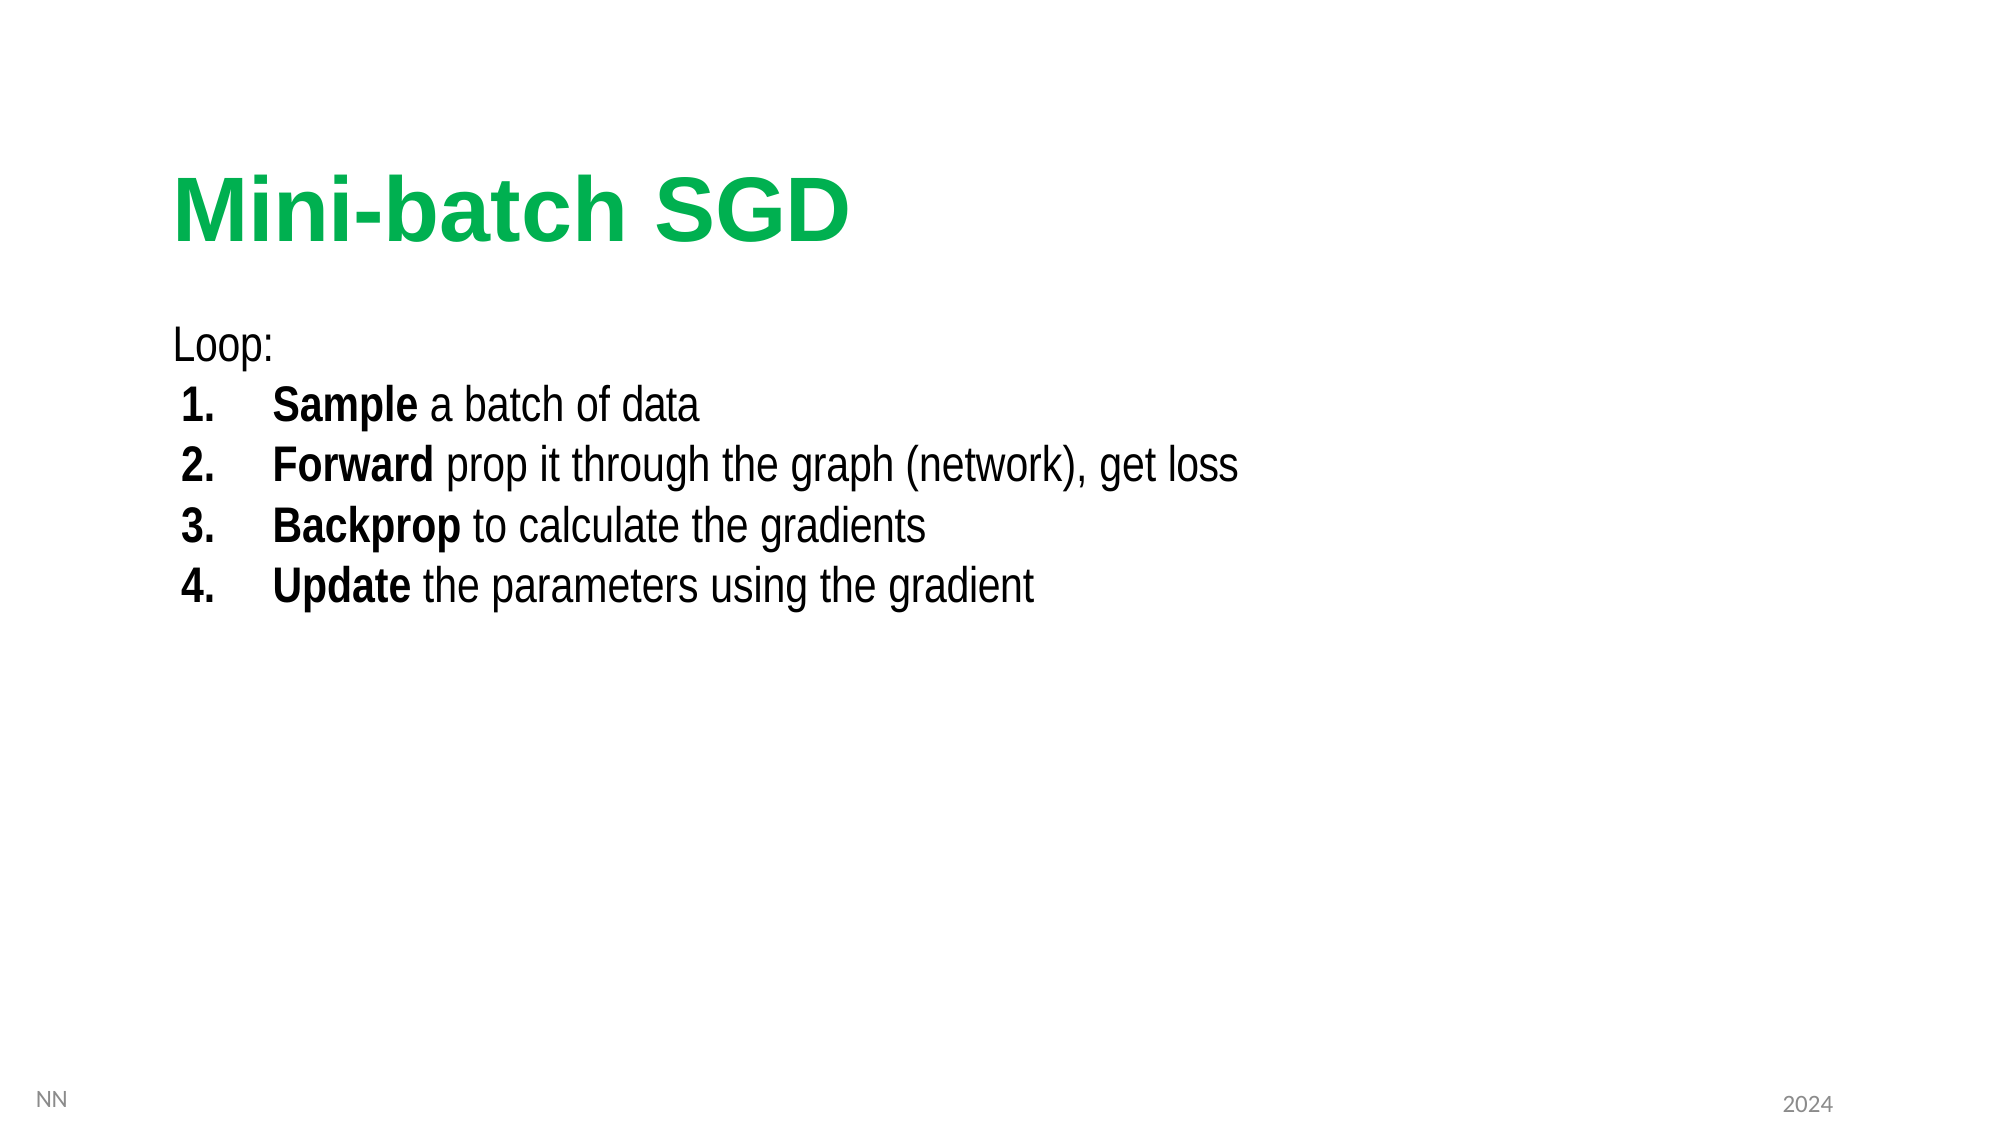

# Mini-batch SGD
Loop:
Sample a batch of data
Forward prop it through the graph (network), get loss
Backprop to calculate the gradients
Update the parameters using the gradient
NN
2024
NN